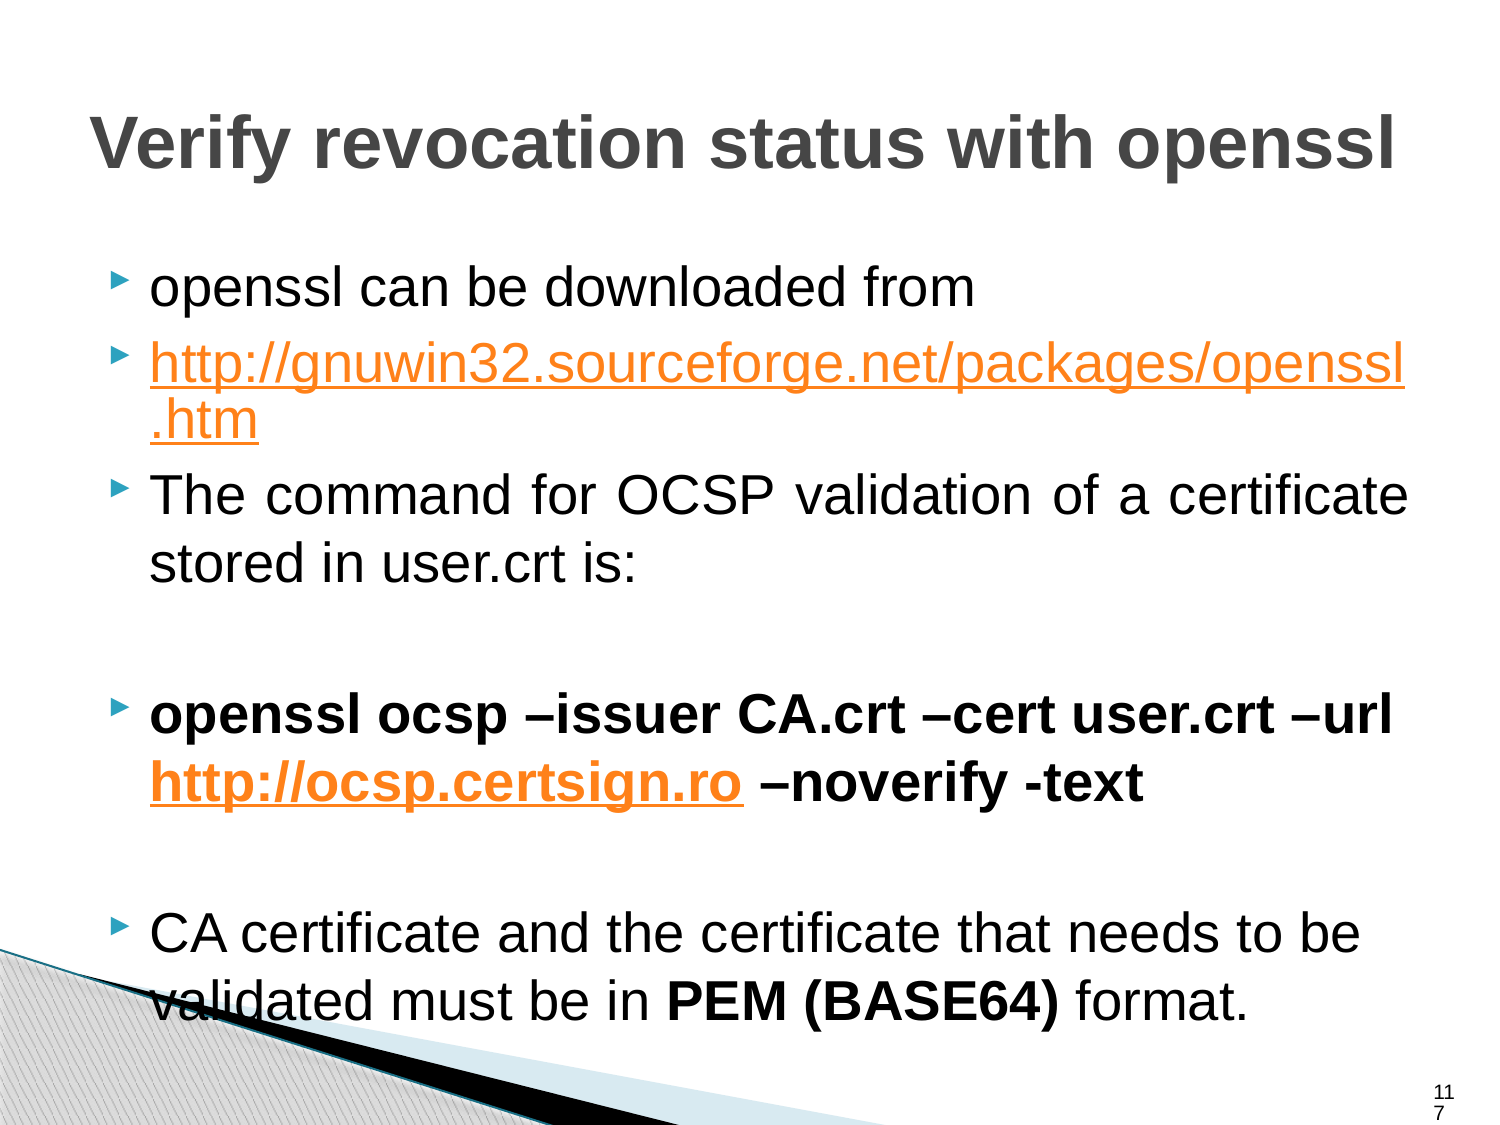

# Verify revocation status with openssl
openssl can be downloaded from
http://gnuwin32.sourceforge.net/packages/openssl.htm
The command for OCSP validation of a certificate stored in user.crt is:

openssl ocsp –issuer CA.crt –cert user.crt –url http://ocsp.certsign.ro –noverify -text

CA certificate and the certificate that needs to be validated must be in PEM (BASE64) format.

117